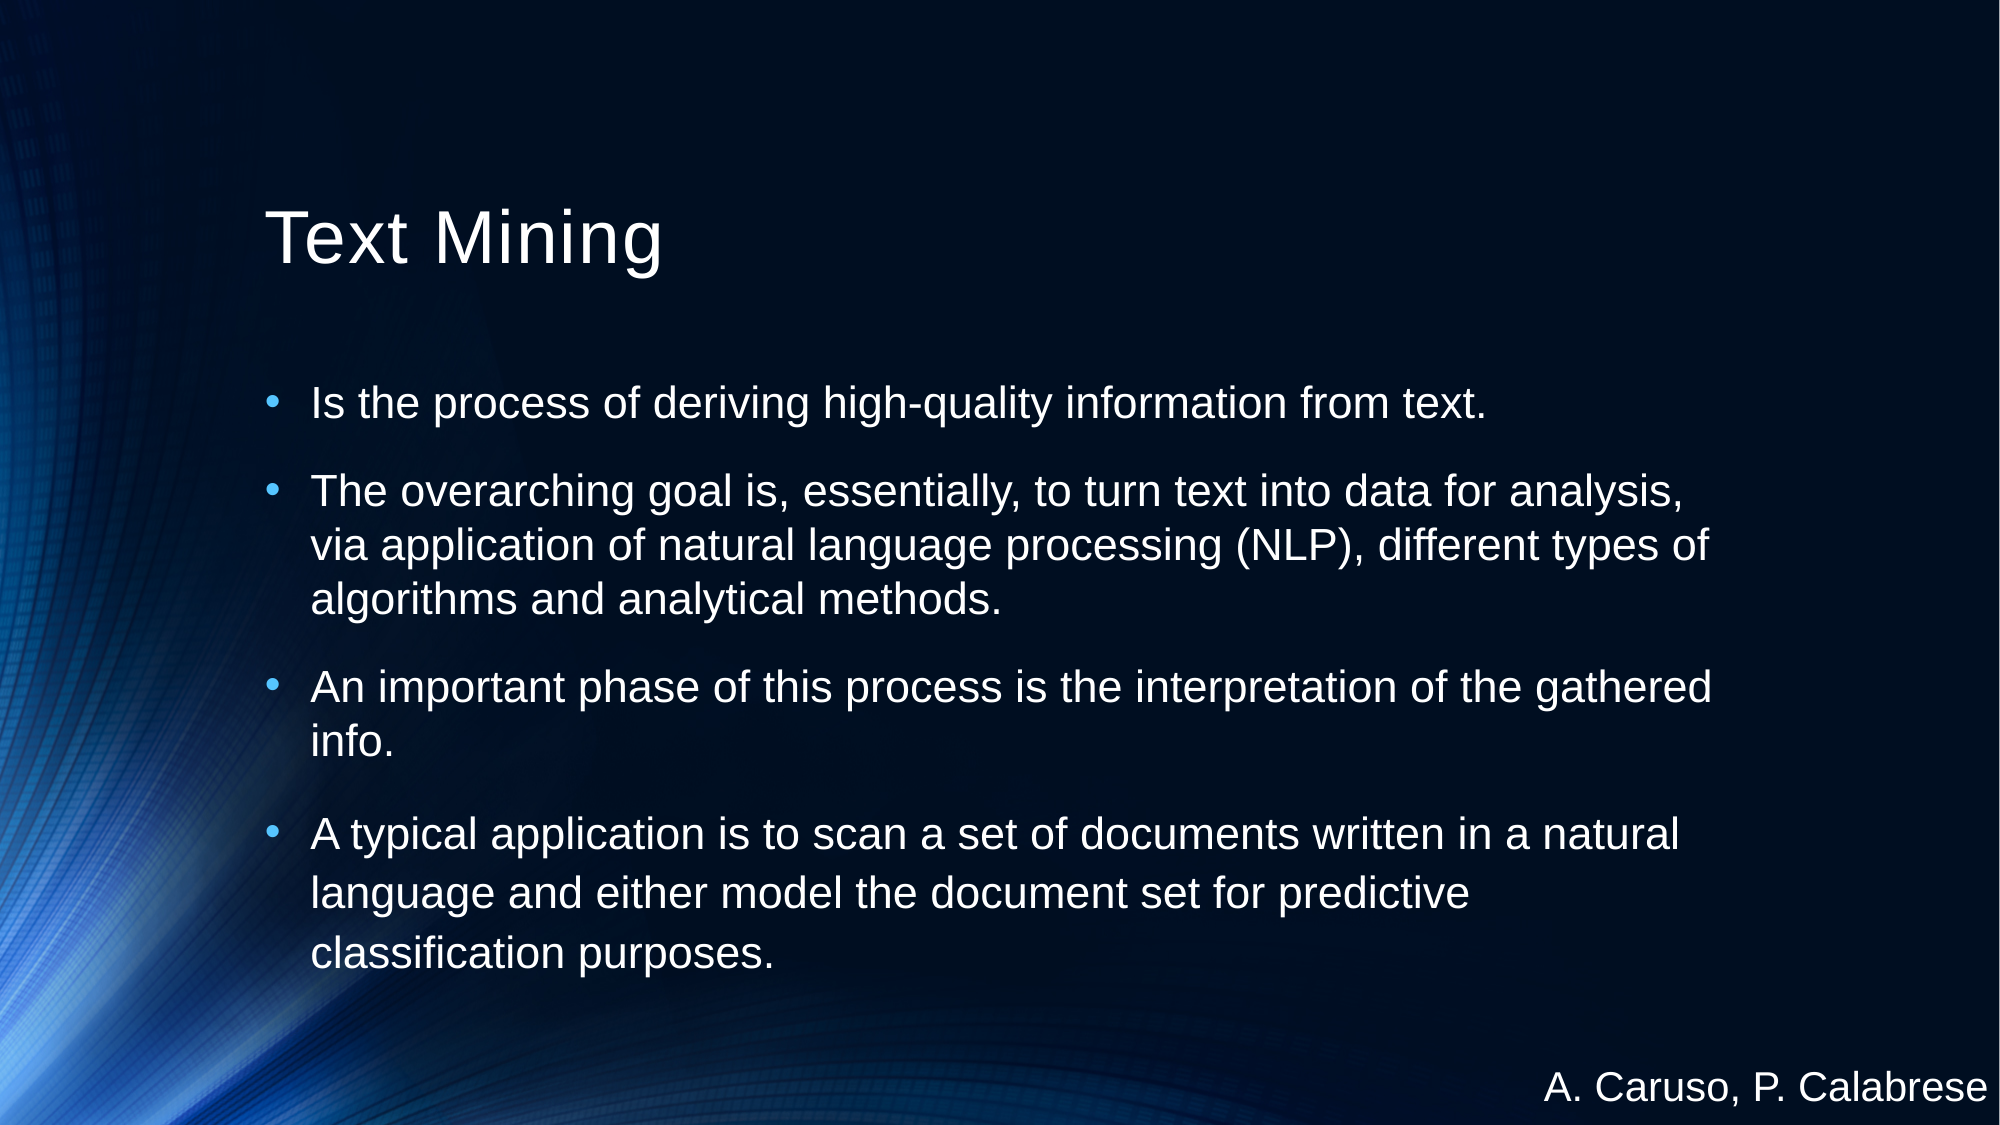

# Text Mining
Is the process of deriving high-quality information from text.
The overarching goal is, essentially, to turn text into data for analysis, via application of natural language processing (NLP), different types of algorithms and analytical methods.
An important phase of this process is the interpretation of the gathered info.
A typical application is to scan a set of documents written in a natural language and either model the document set for predictive classification purposes.

A. Caruso, P. Calabrese